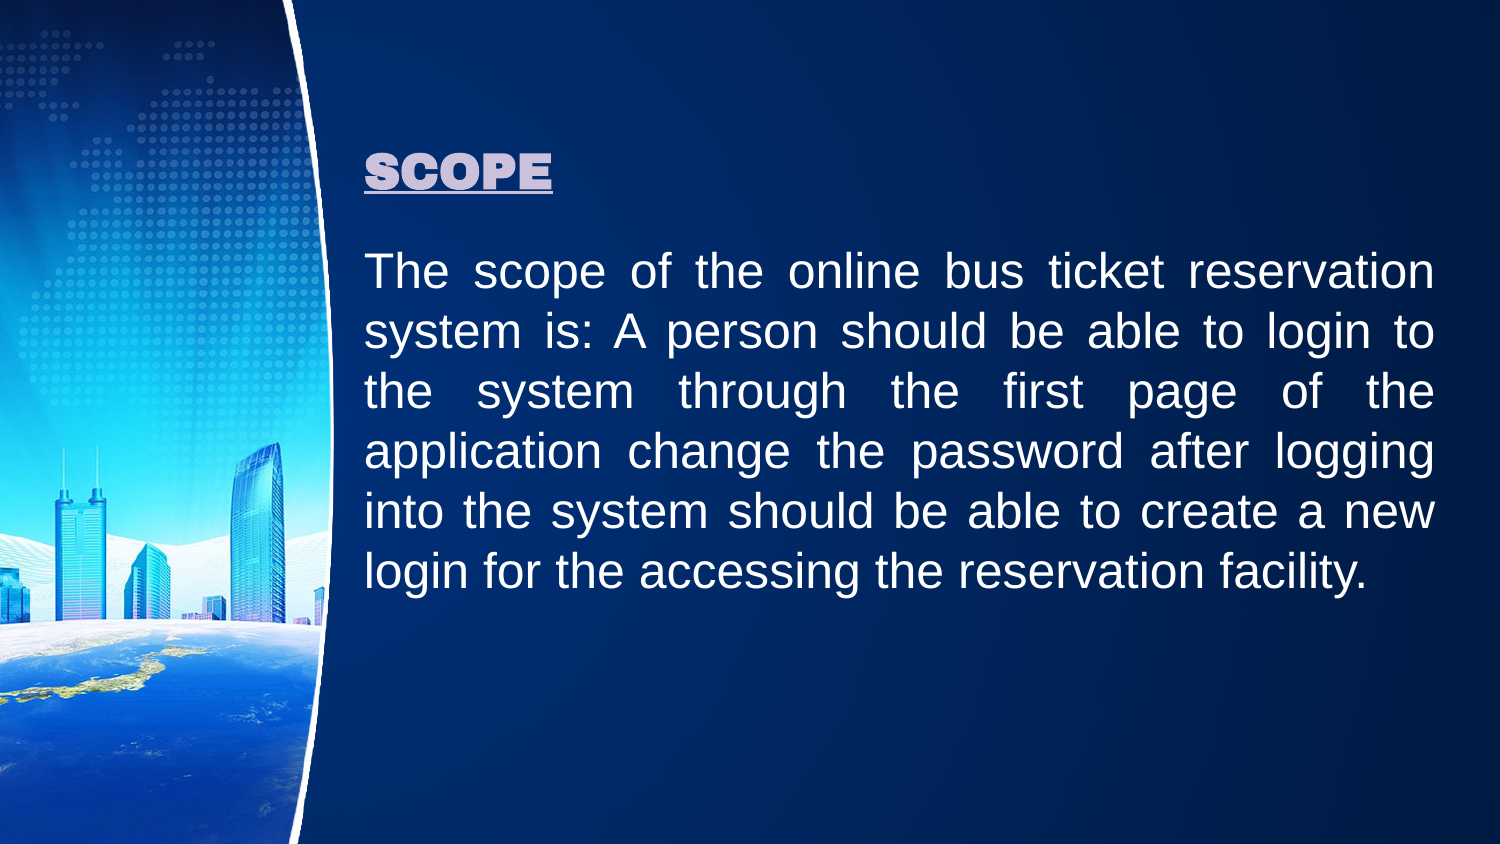

SCOPE

The scope of the online bus ticket reservation system is: A person should be able to login to the system through the first page of the application change the password after logging into the system should be able to create a new login for the accessing the reservation facility.